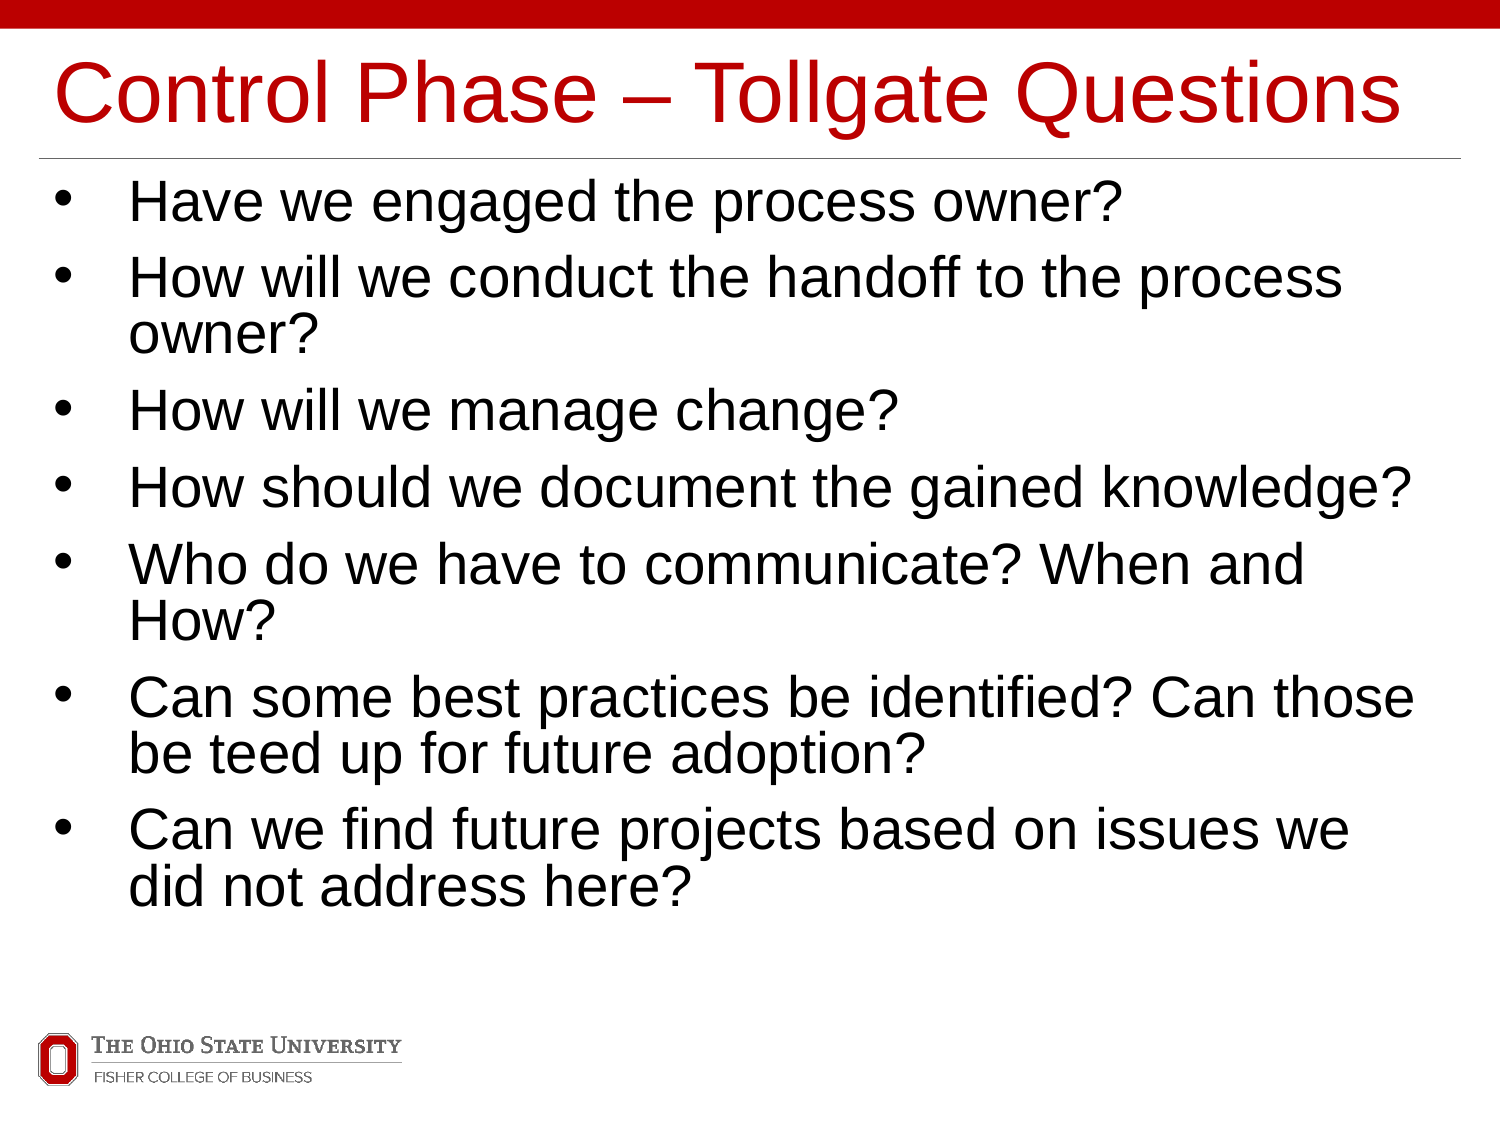

# Control Phase – Tollgate Questions
Have we engaged the process owner?
How will we conduct the handoff to the process owner?
How will we manage change?
How should we document the gained knowledge?
Who do we have to communicate? When and How?
Can some best practices be identified? Can those be teed up for future adoption?
Can we find future projects based on issues we did not address here?